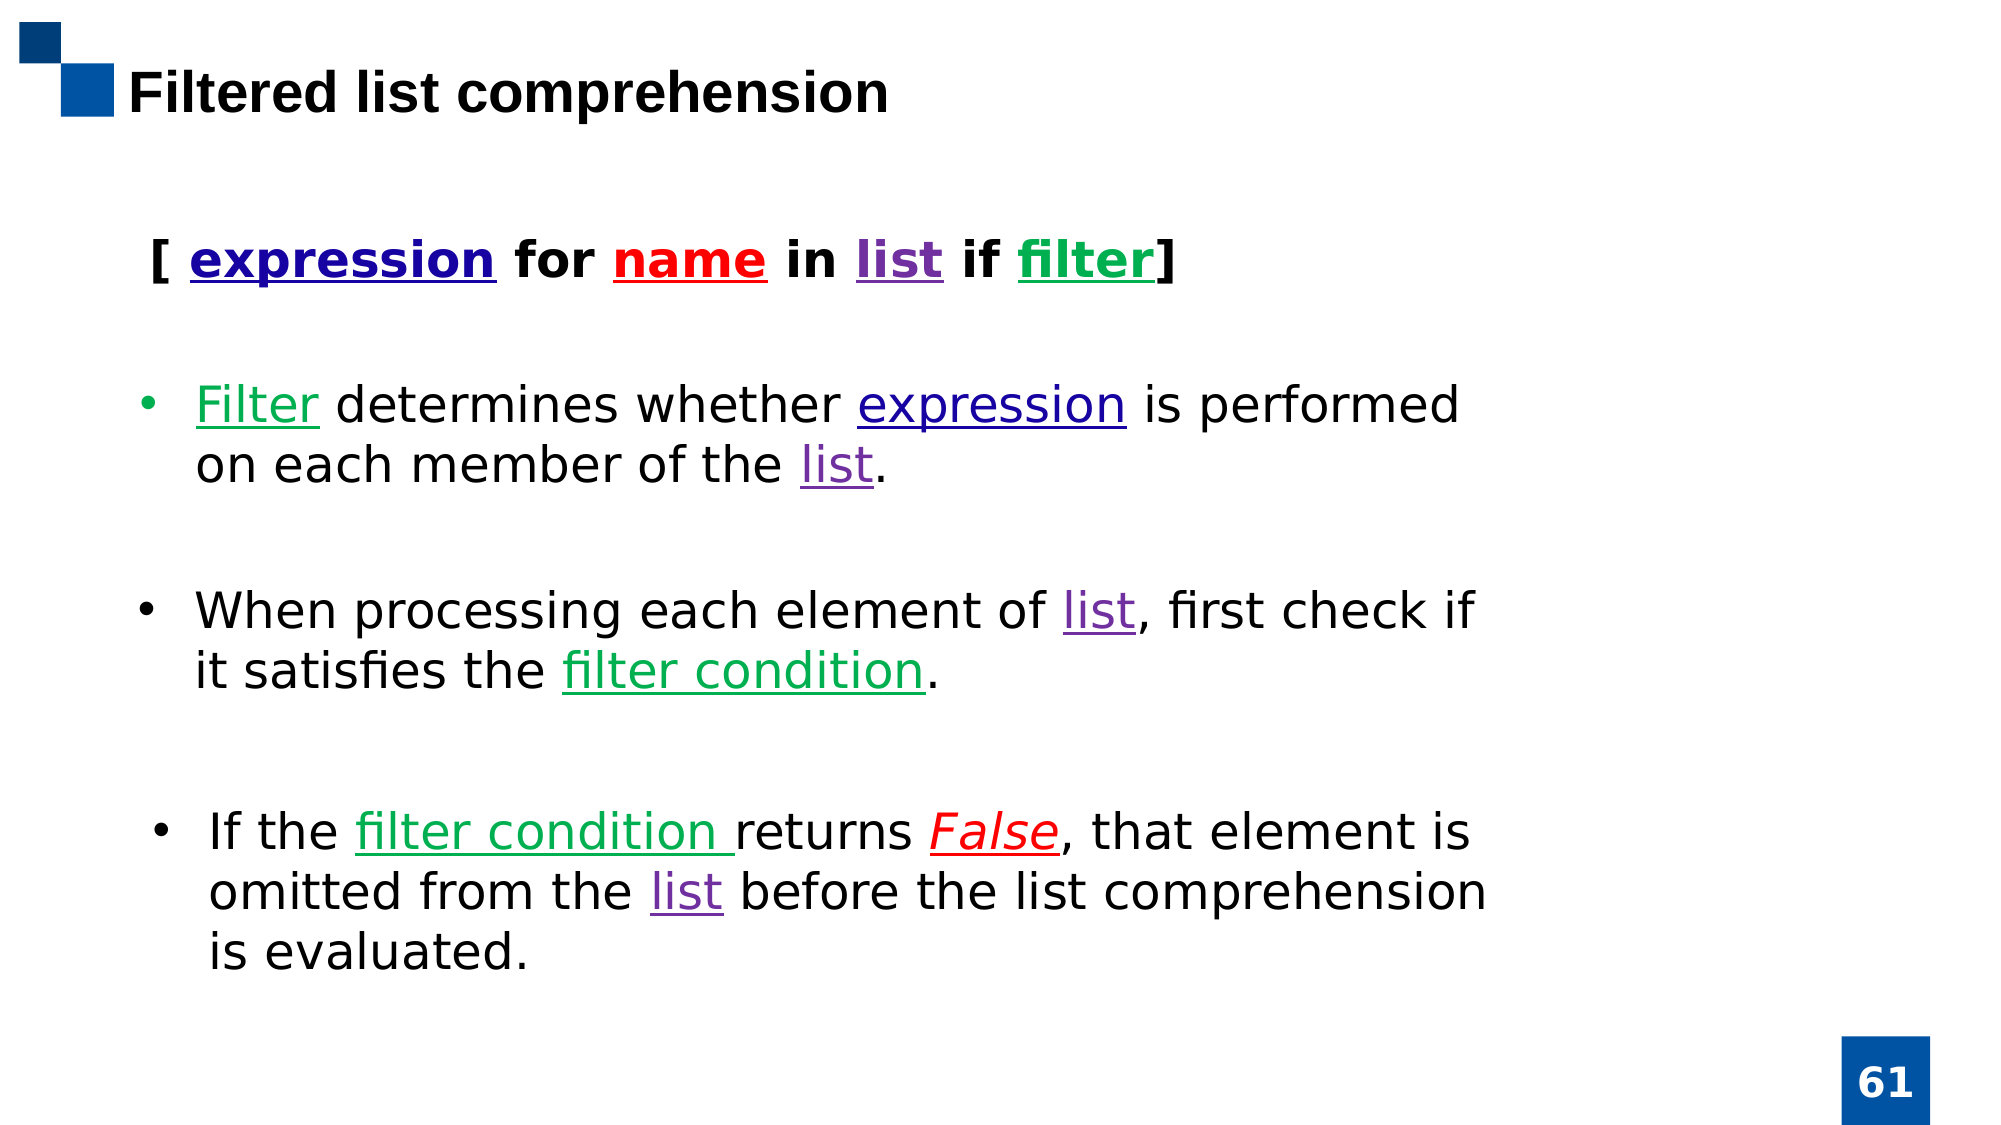

Filtered list comprehension
[ expression for name in list if filter]
Filter determines whether expression is performed
on each member of the list.
When processing each element of list, first check if
it satisfies the filter condition.
If the filter condition returns False, that element is
omitted from the list before the list comprehension
is evaluated.
61